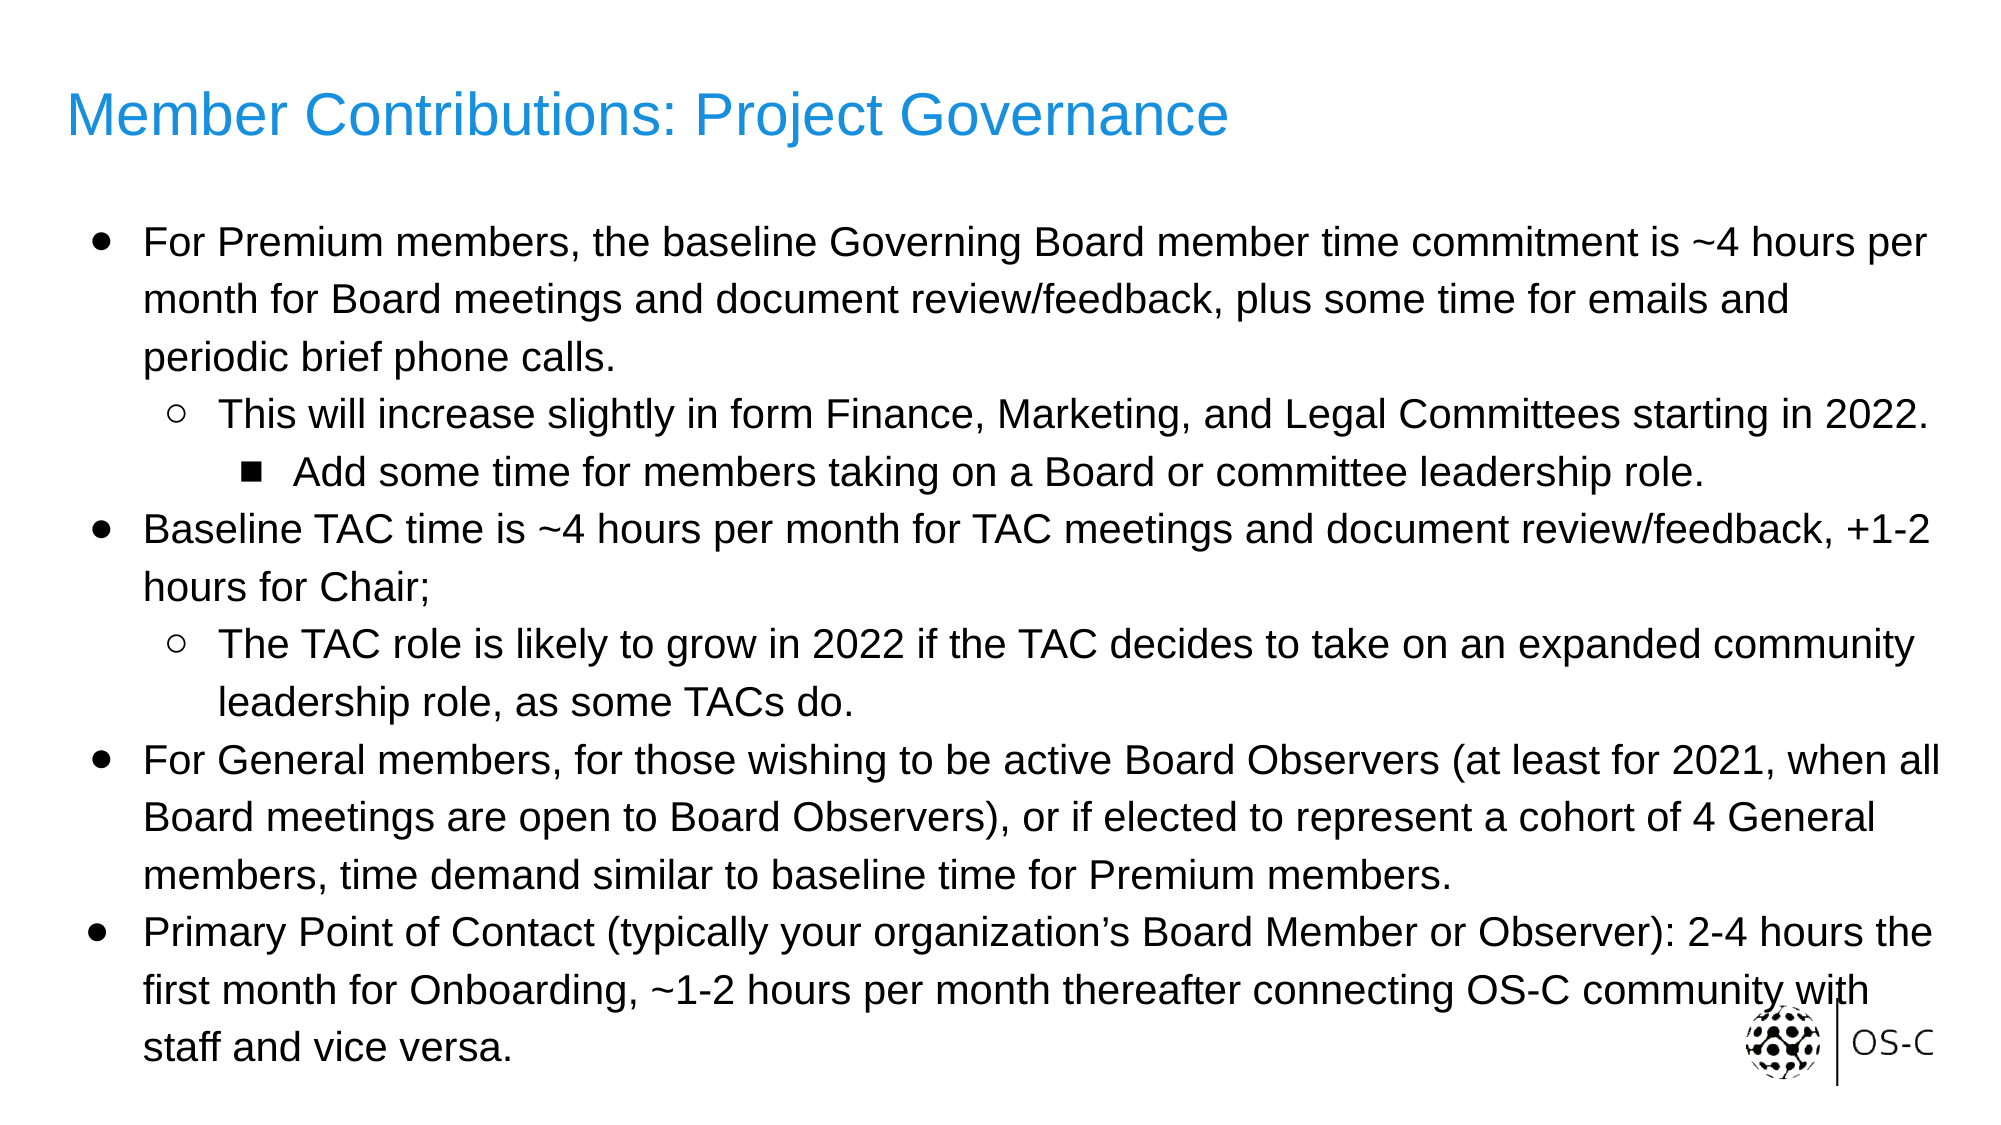

# Member Contributions: Project Governance
For Premium members, the baseline Governing Board member time commitment is ~4 hours per month for Board meetings and document review/feedback, plus some time for emails and periodic brief phone calls.
This will increase slightly in form Finance, Marketing, and Legal Committees starting in 2022.
Add some time for members taking on a Board or committee leadership role.
Baseline TAC time is ~4 hours per month for TAC meetings and document review/feedback, +1-2 hours for Chair;
The TAC role is likely to grow in 2022 if the TAC decides to take on an expanded community leadership role, as some TACs do.
For General members, for those wishing to be active Board Observers (at least for 2021, when all Board meetings are open to Board Observers), or if elected to represent a cohort of 4 General members, time demand similar to baseline time for Premium members.
Primary Point of Contact (typically your organization’s Board Member or Observer): 2-4 hours the first month for Onboarding, ~1-2 hours per month thereafter connecting OS-C community with staff and vice versa.